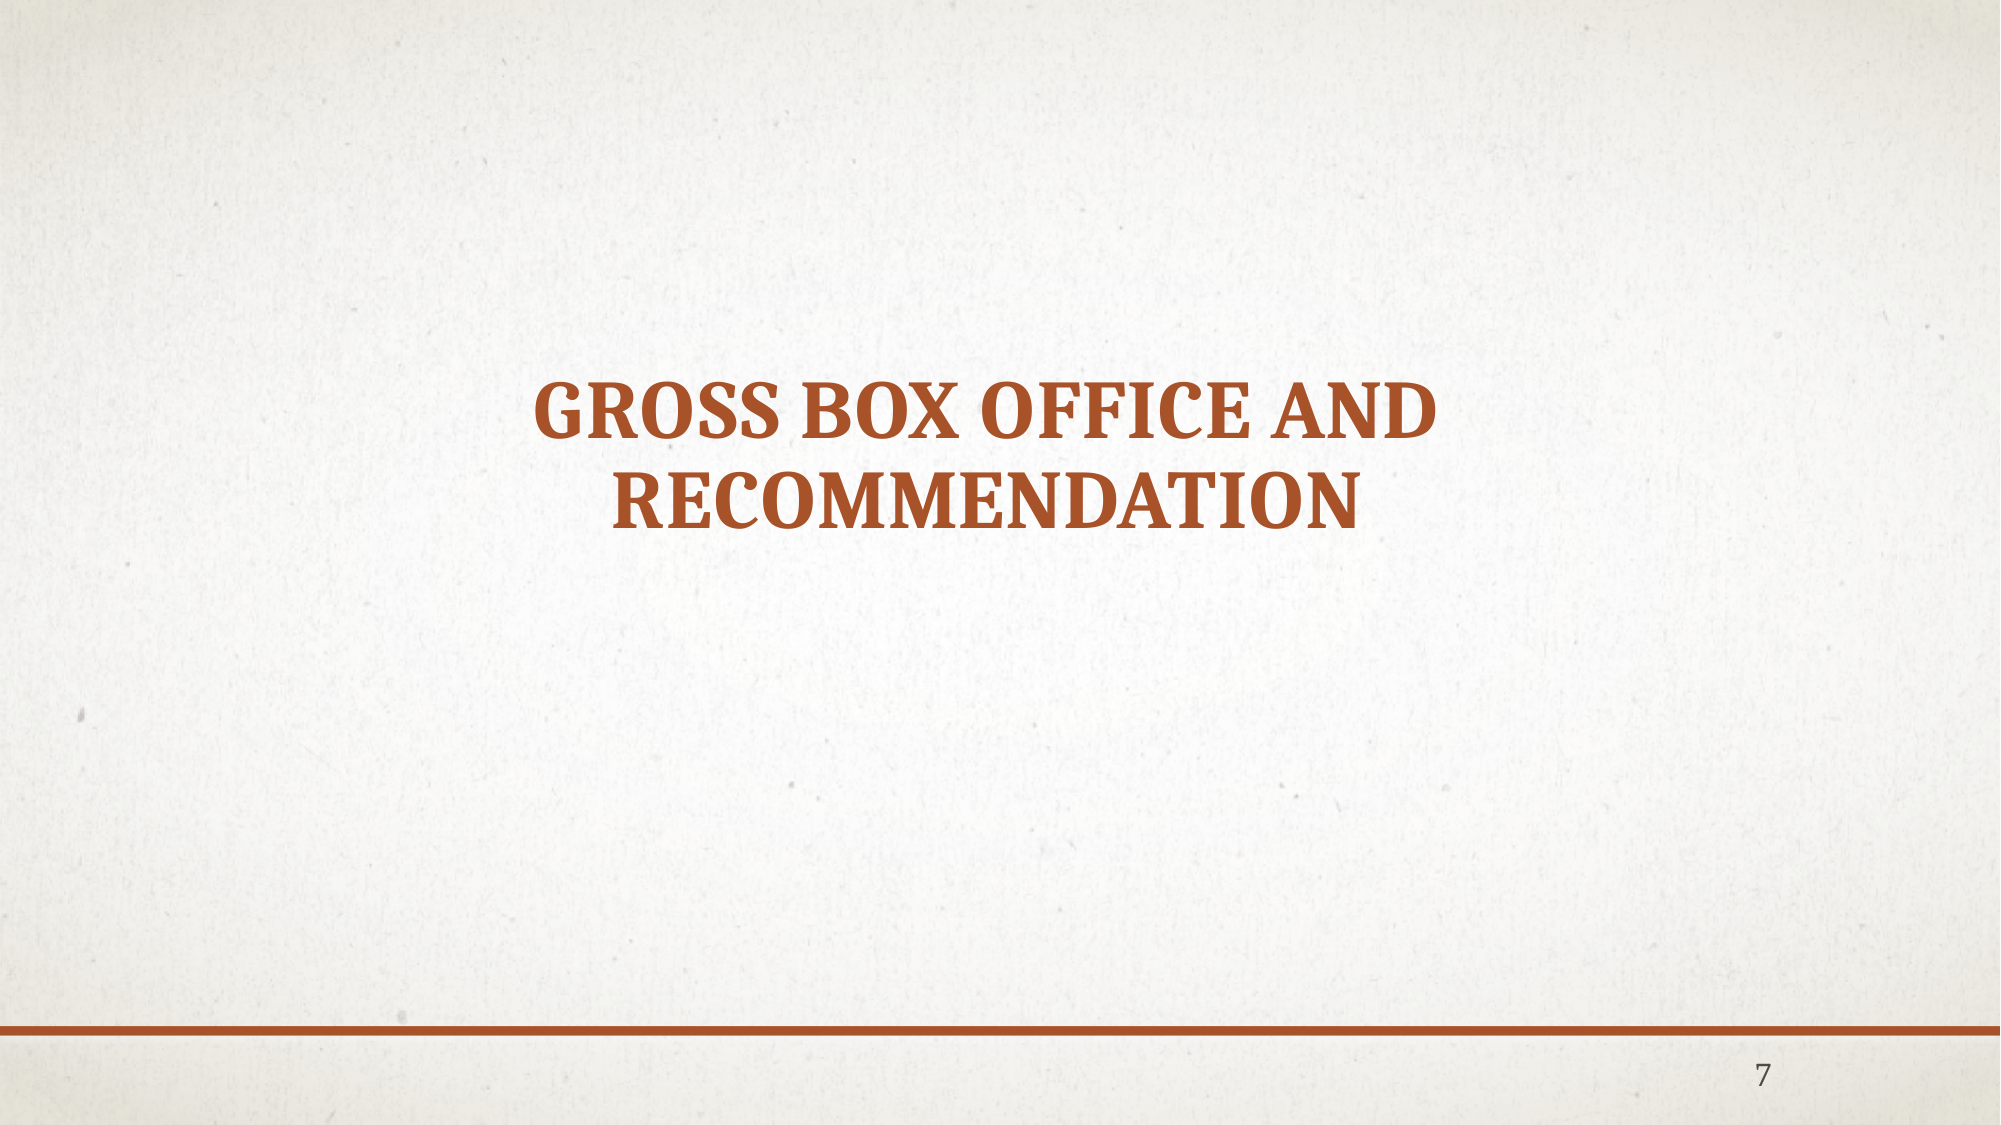

# Gross box office and recommendation
7